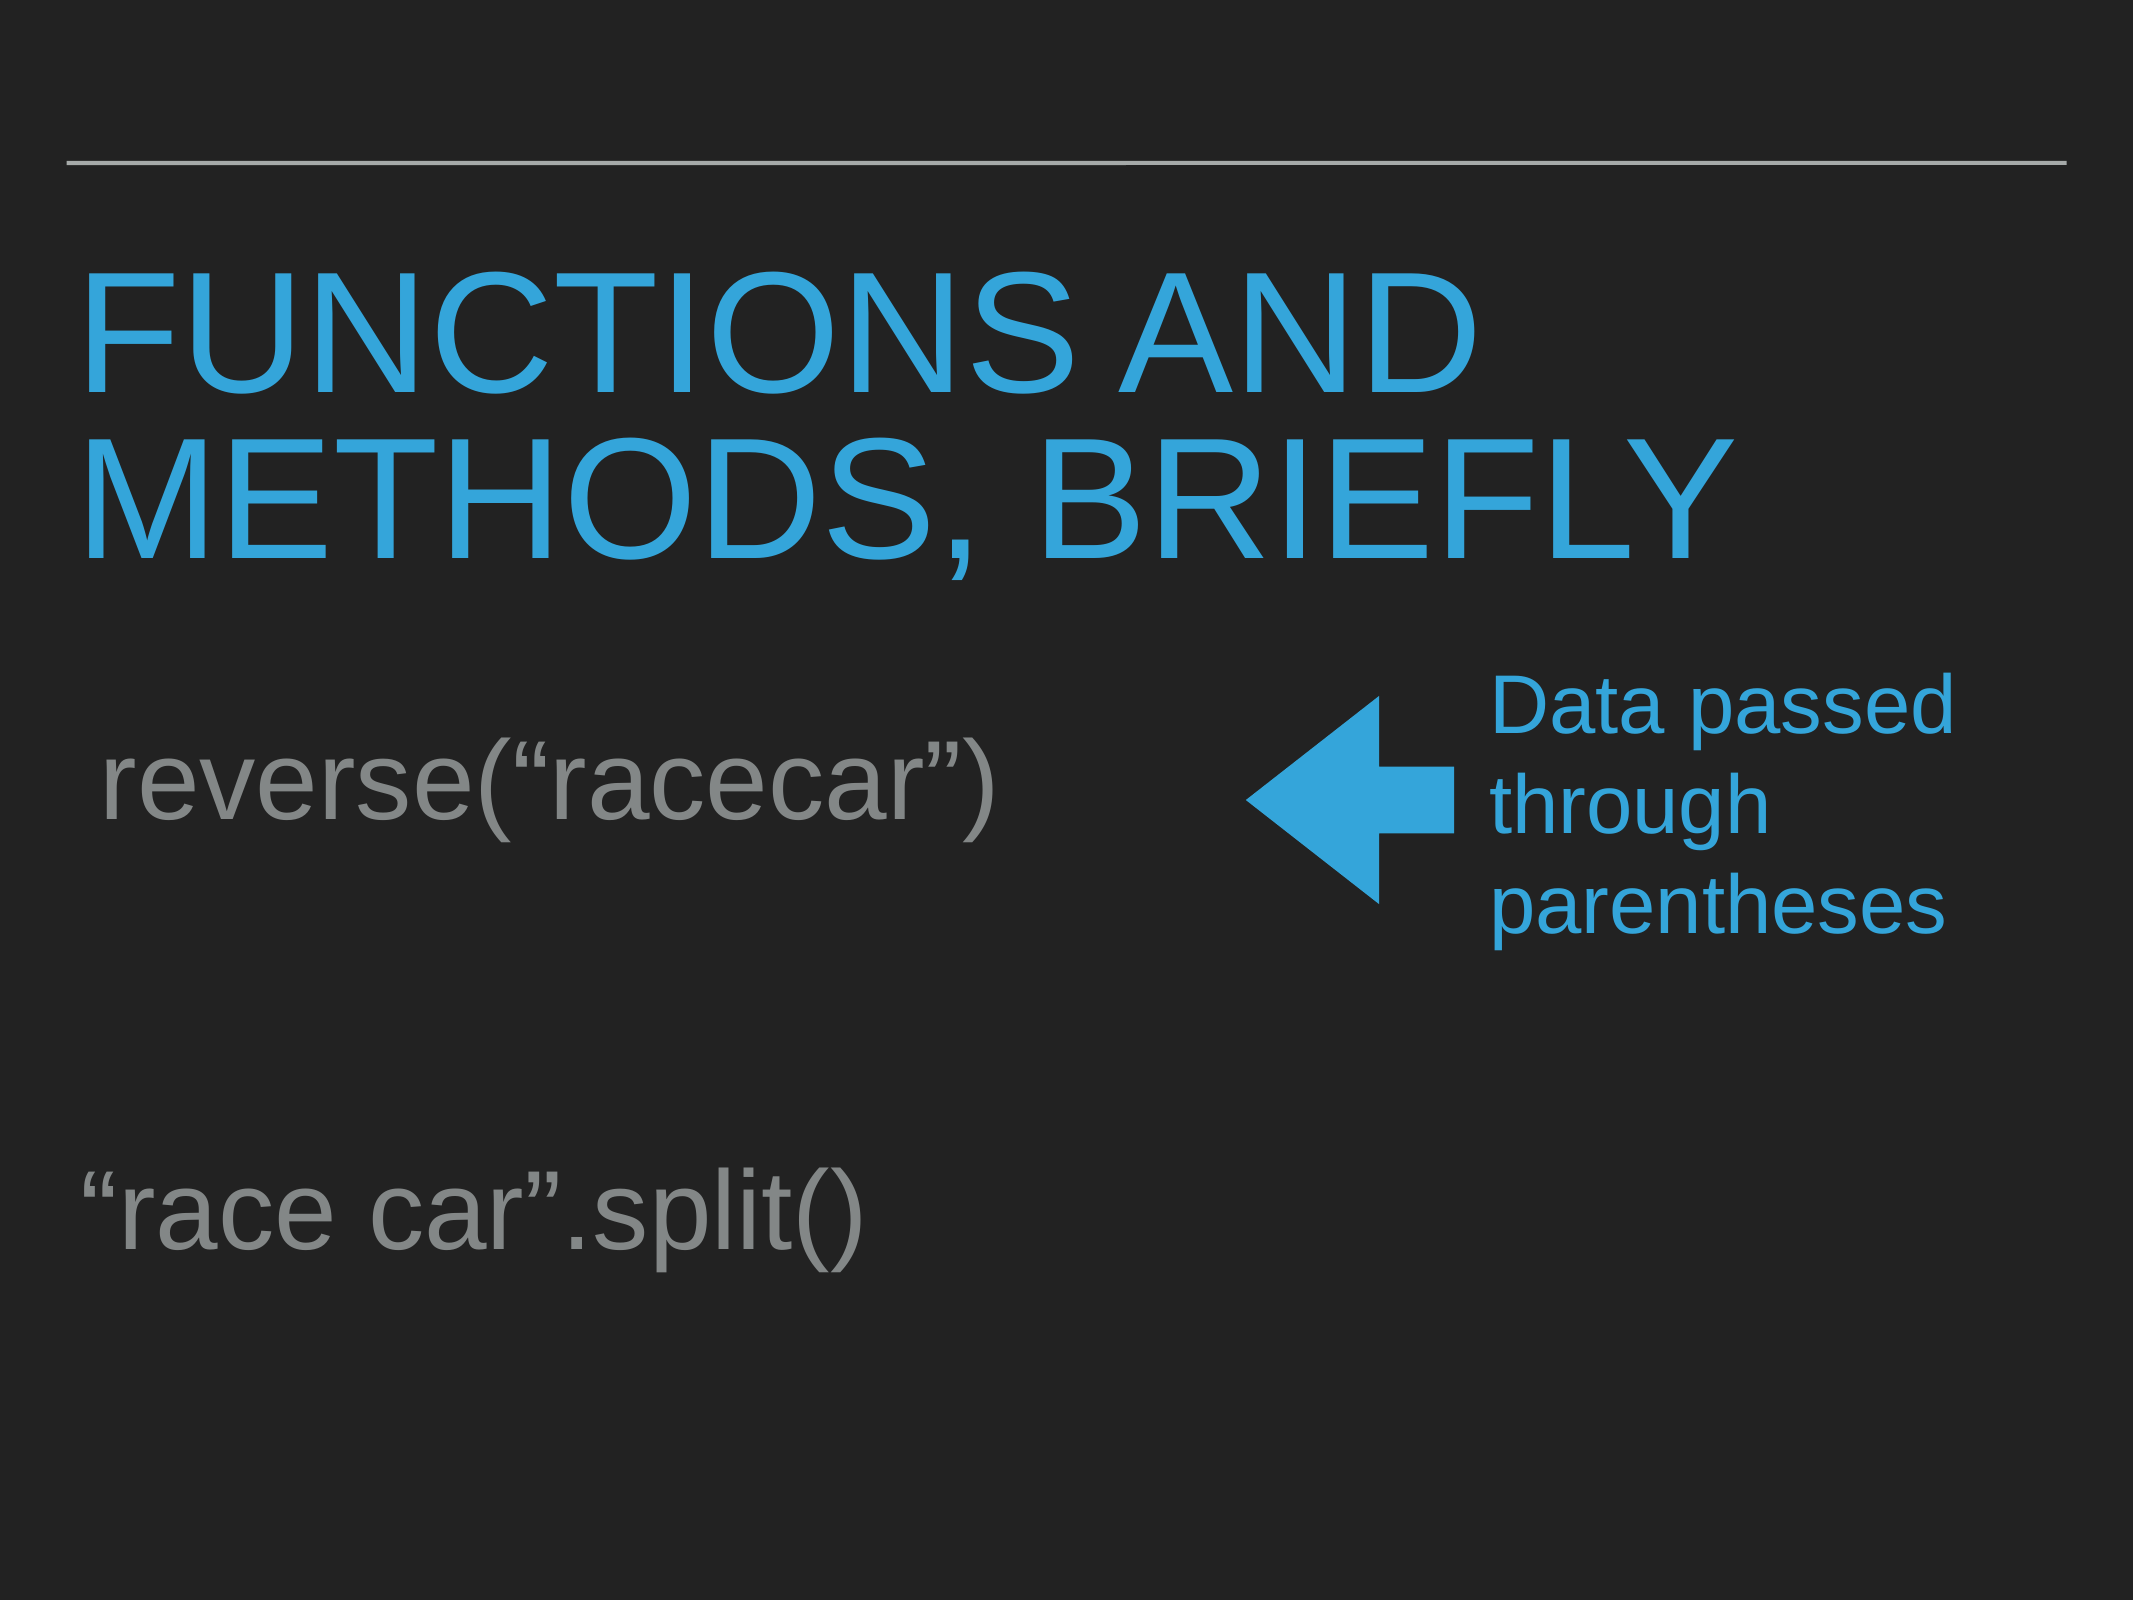

# Functions and methods, briefly
Data passed through parentheses

reverse(“racecar”)
“race car”.split()